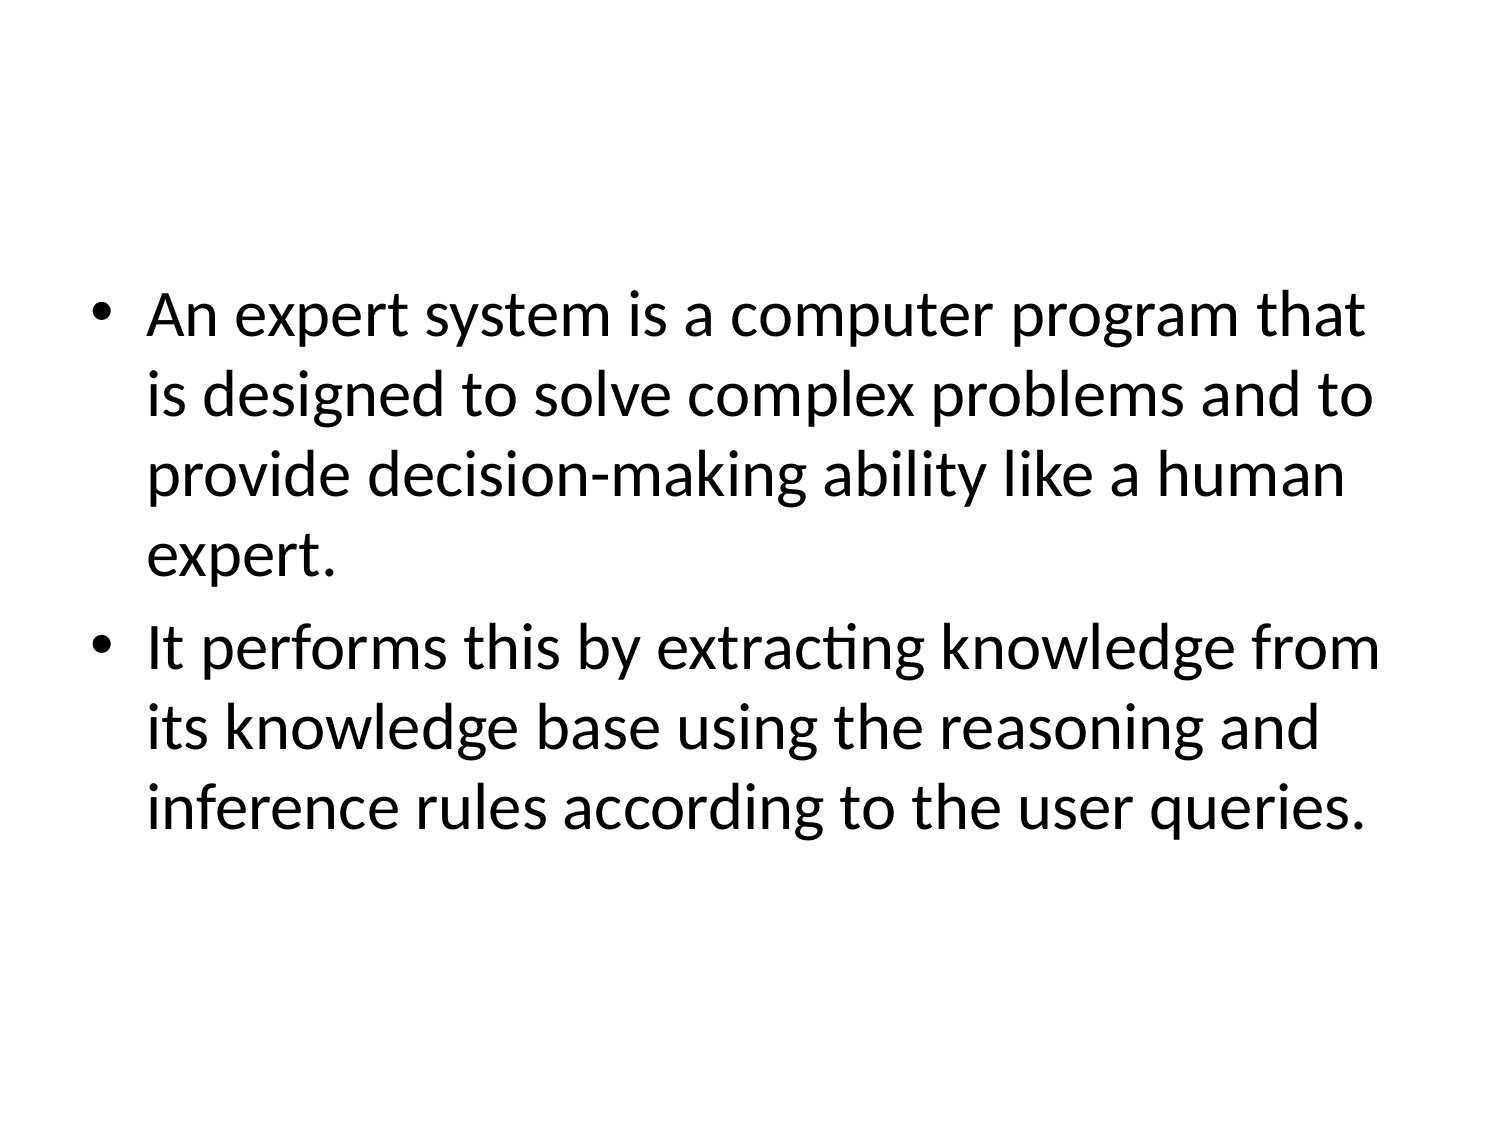

An expert system is a computer program that is designed to solve complex problems and to provide decision-making ability like a human expert.
It performs this by extracting knowledge from its knowledge base using the reasoning and inference rules according to the user queries.